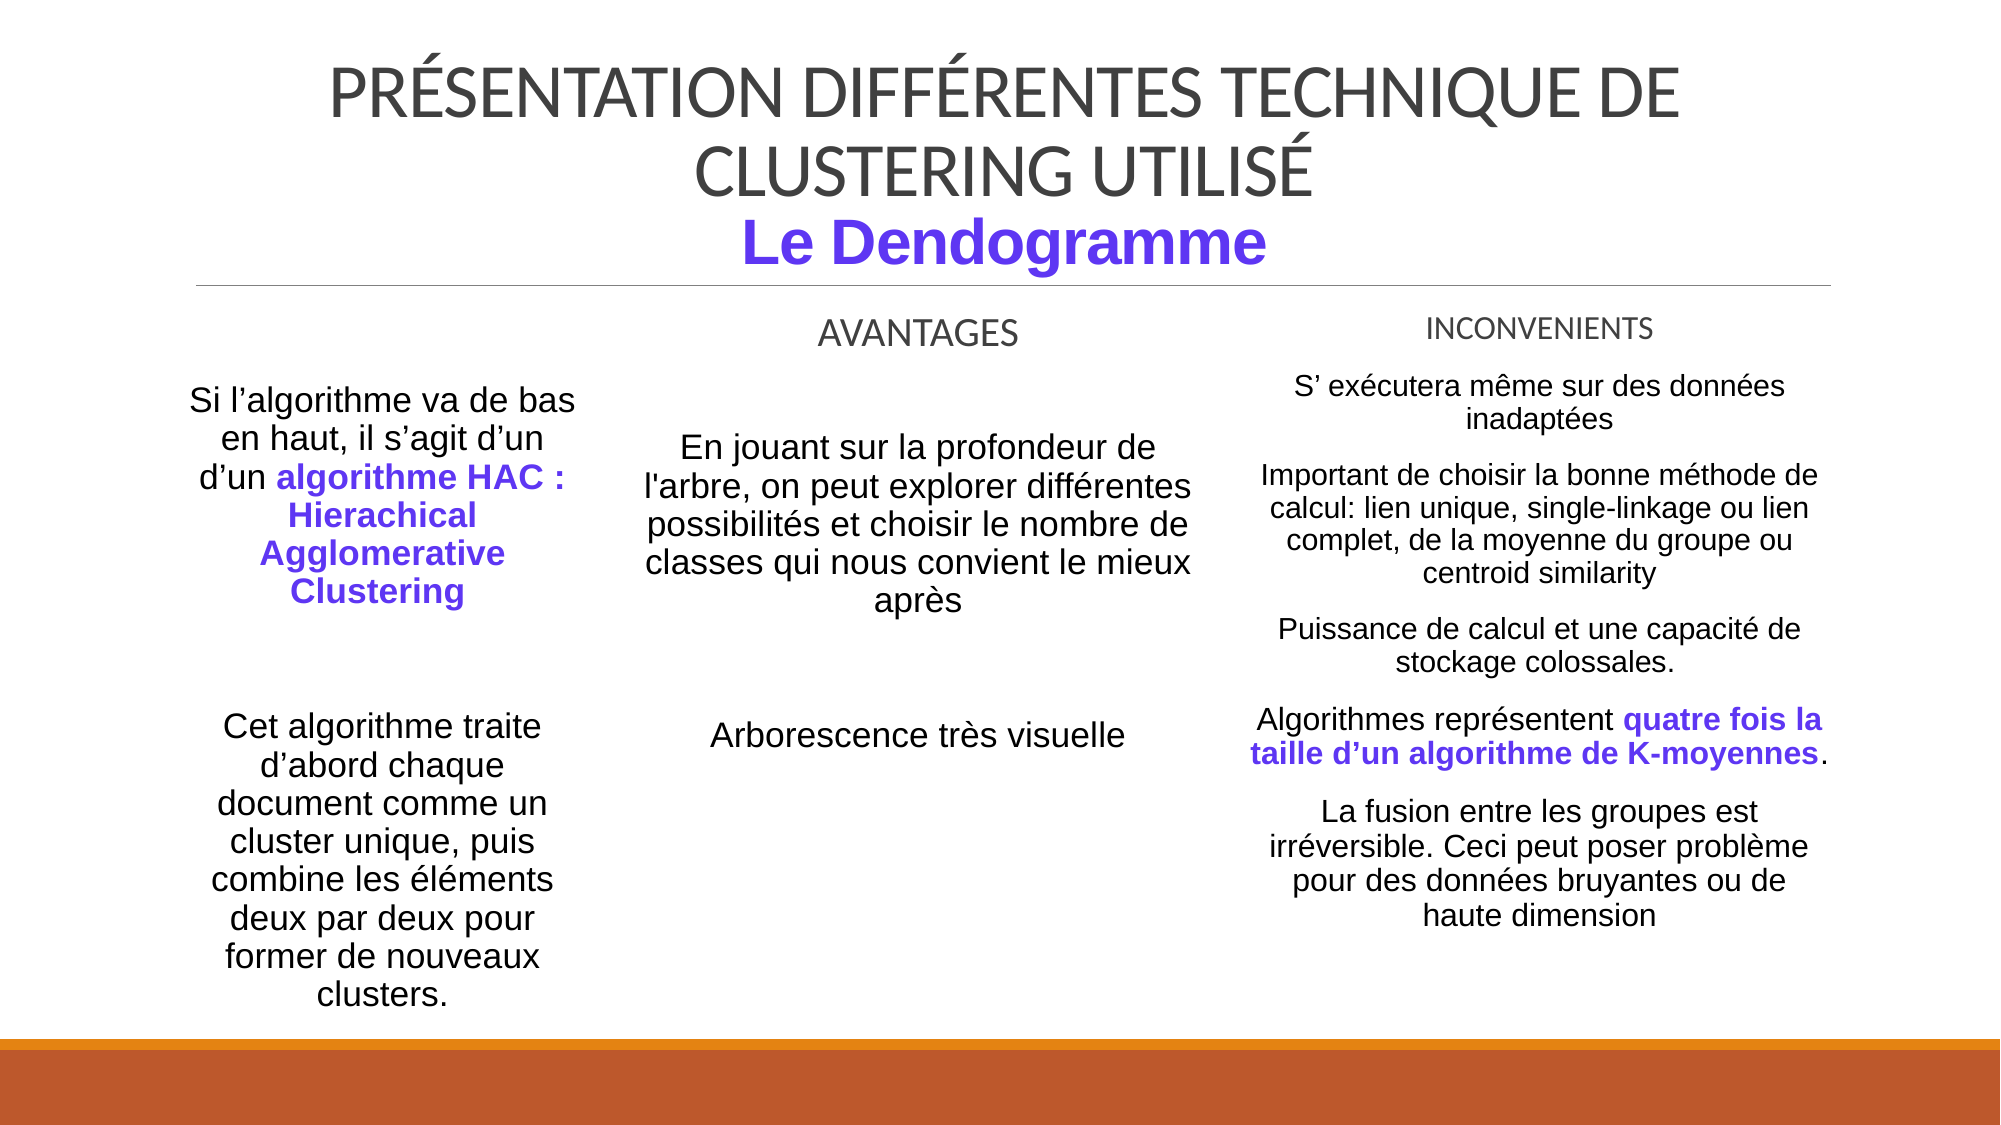

# PRÉSENTATION DIFFÉRENTES TECHNIQUE DE CLUSTERING UTILISÉ Le Dendogramme

Si l’algorithme va de bas en haut, il s’agit d’un d’un algorithme HAC : Hierachical Agglomerative Clustering

Cet algorithme traite d’abord chaque document comme un cluster unique, puis combine les éléments deux par deux pour former de nouveaux clusters.

AVANTAGES

En jouant sur la profondeur de l'arbre, on peut explorer différentes possibilités et choisir le nombre de classes qui nous convient le mieux après

Arborescence très visuelle
INCONVENIENTS
S’ exécutera même sur des données inadaptées
Important de choisir la bonne méthode de calcul: lien unique, single-linkage ou lien complet, de la moyenne du groupe ou centroid similarity
Puissance de calcul et une capacité de stockage colossales.
Algorithmes représentent quatre fois la taille d’un algorithme de K-moyennes.
La fusion entre les groupes est irréversible. Ceci peut poser problème pour des données bruyantes ou de haute dimension